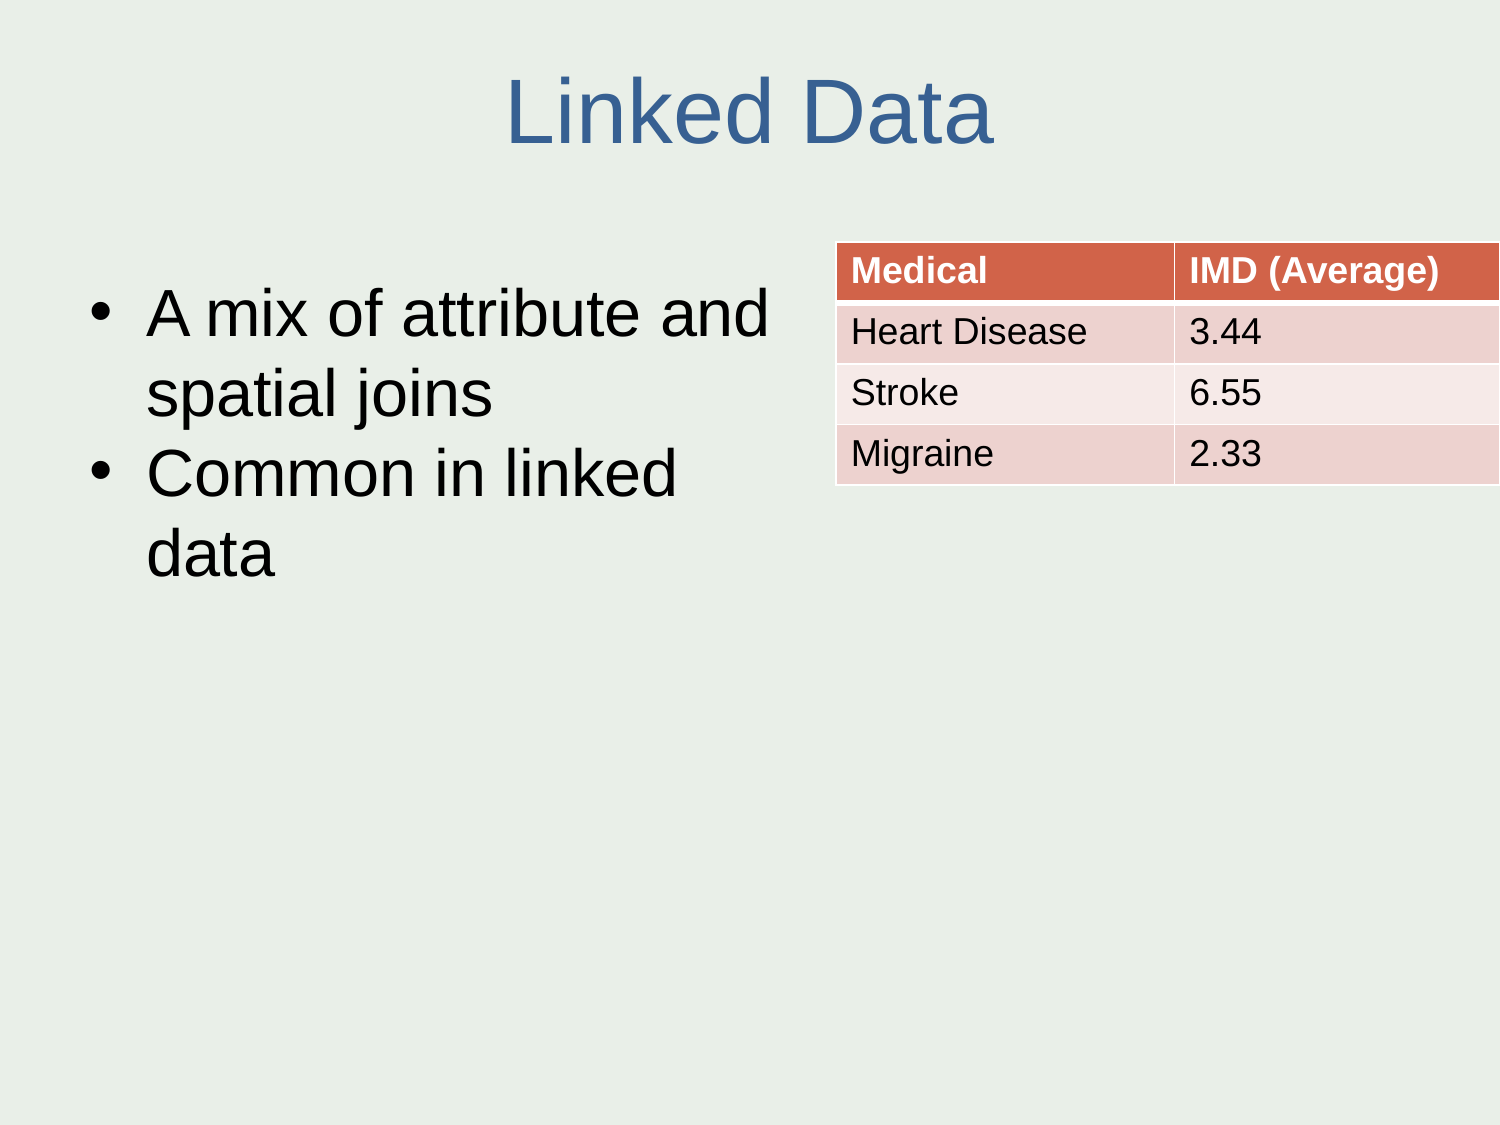

Linked Data
| Medical | IMD (Average) |
| --- | --- |
| Heart Disease | 3.44 |
| Stroke | 6.55 |
| Migraine | 2.33 |
A mix of attribute and spatial joins
Common in linked data